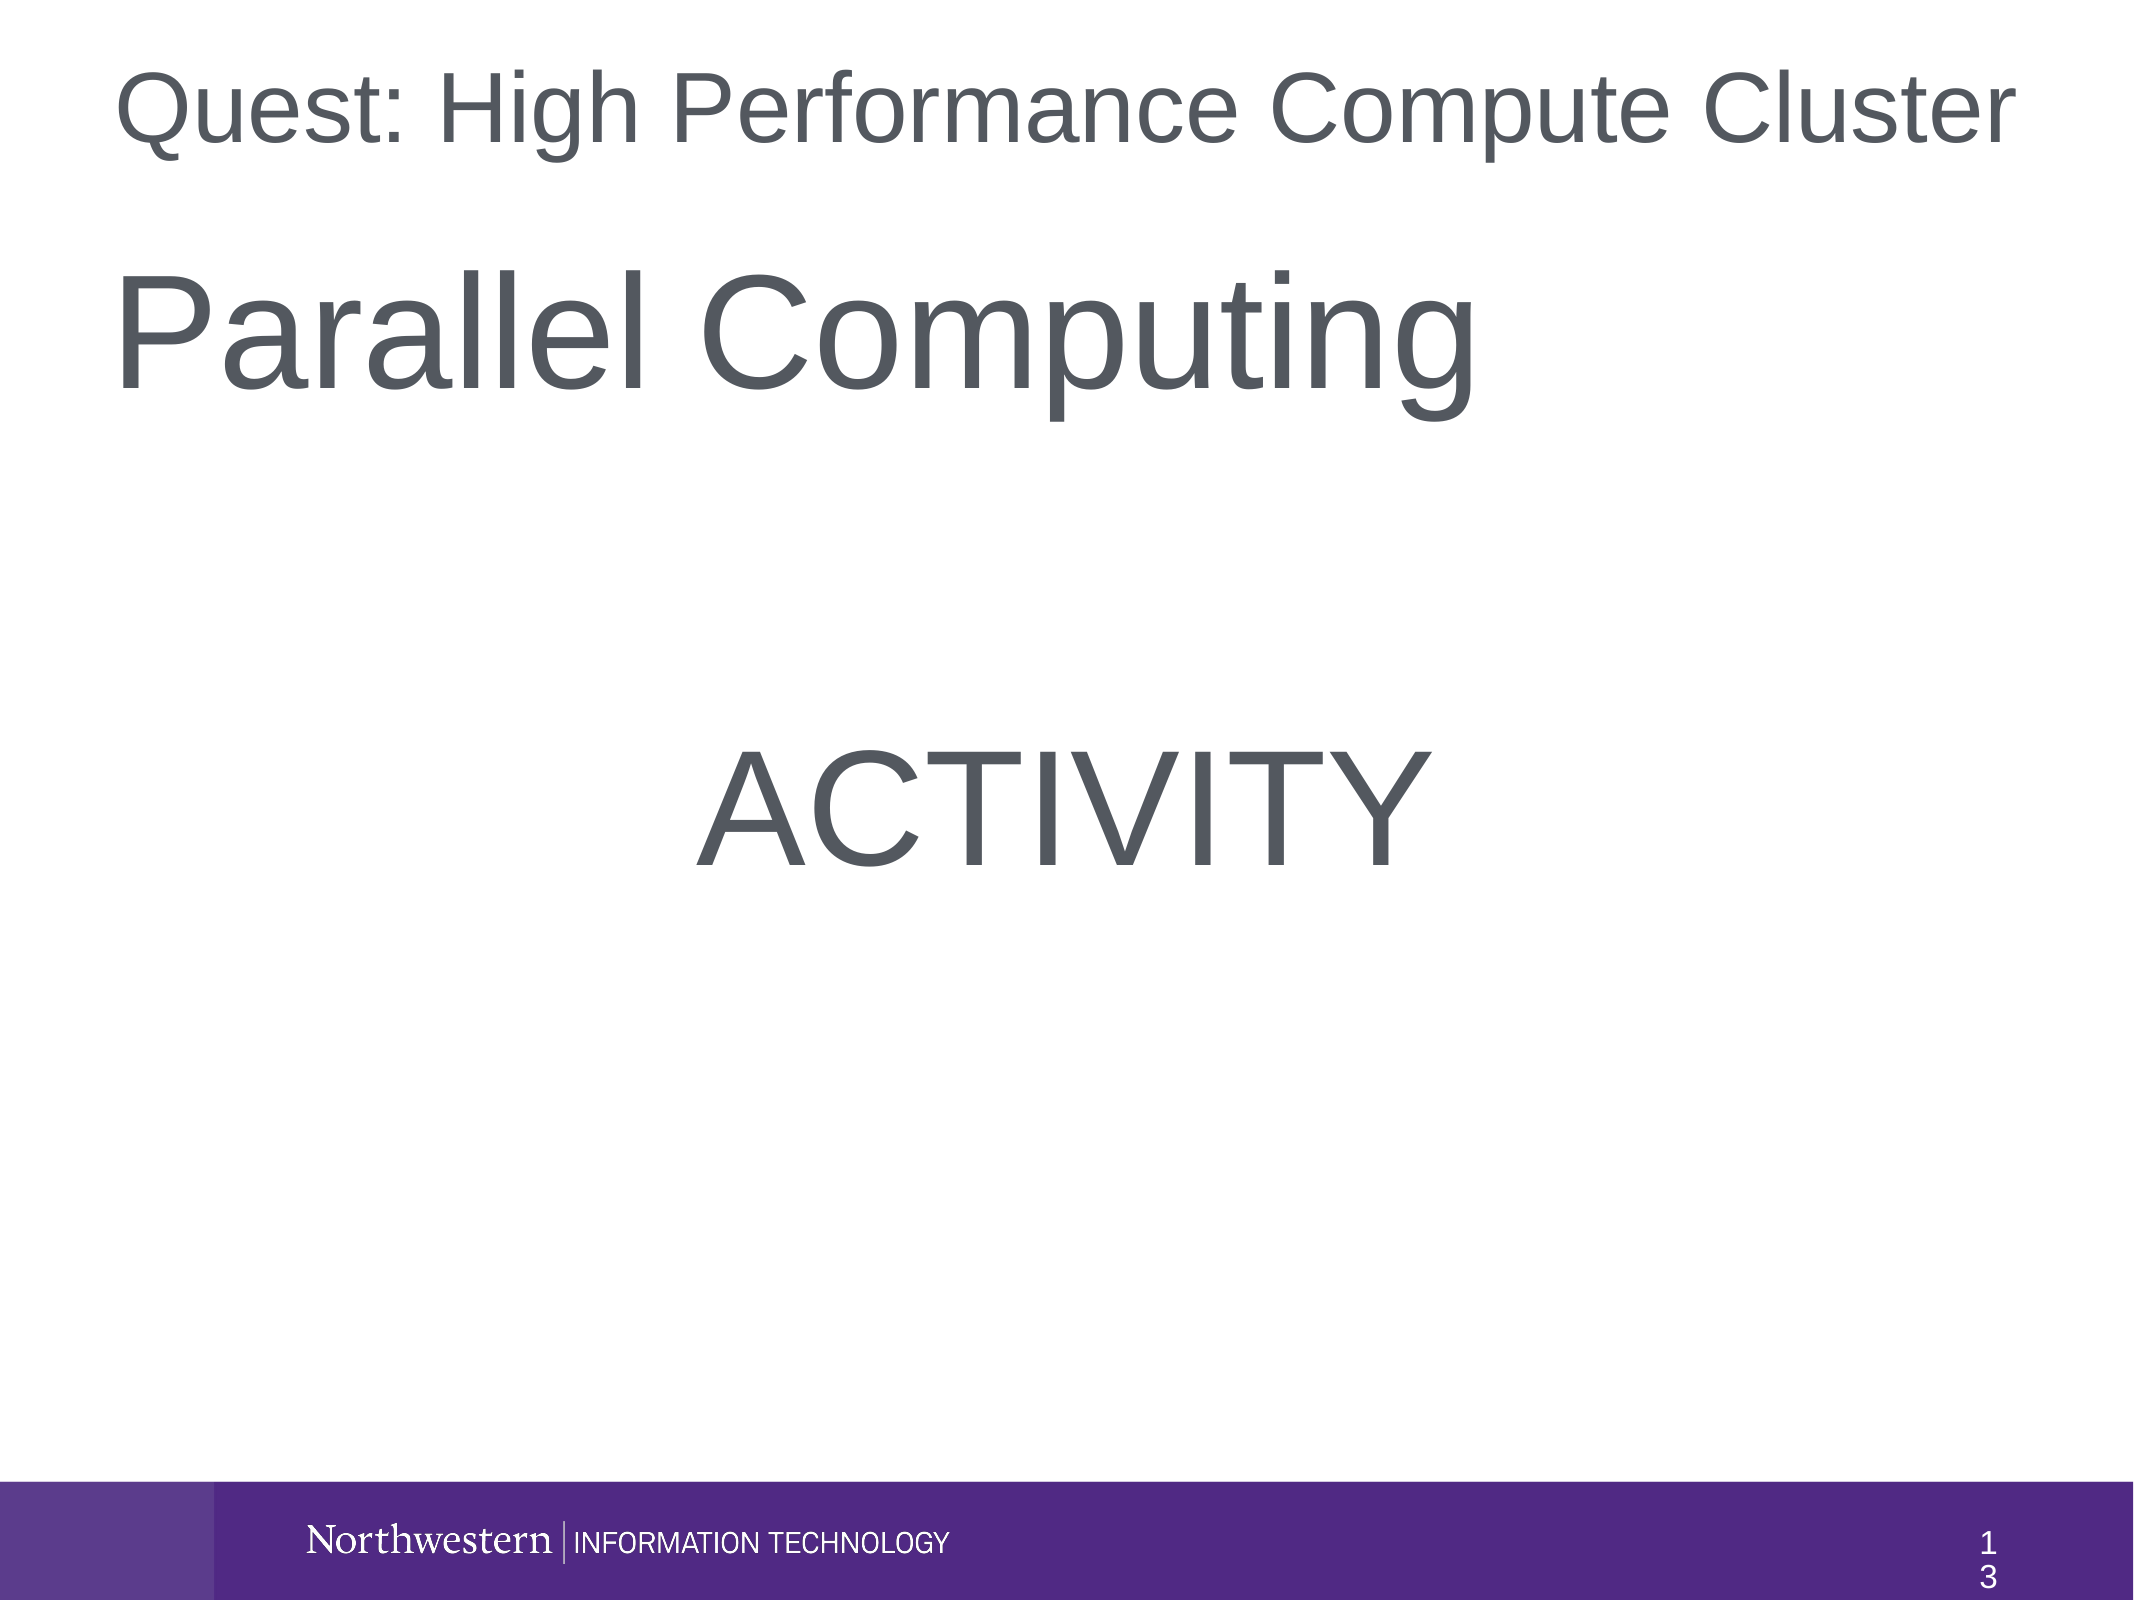

Quest: High Performance Compute Cluster
Parallel Computing
ACTIVITY
13